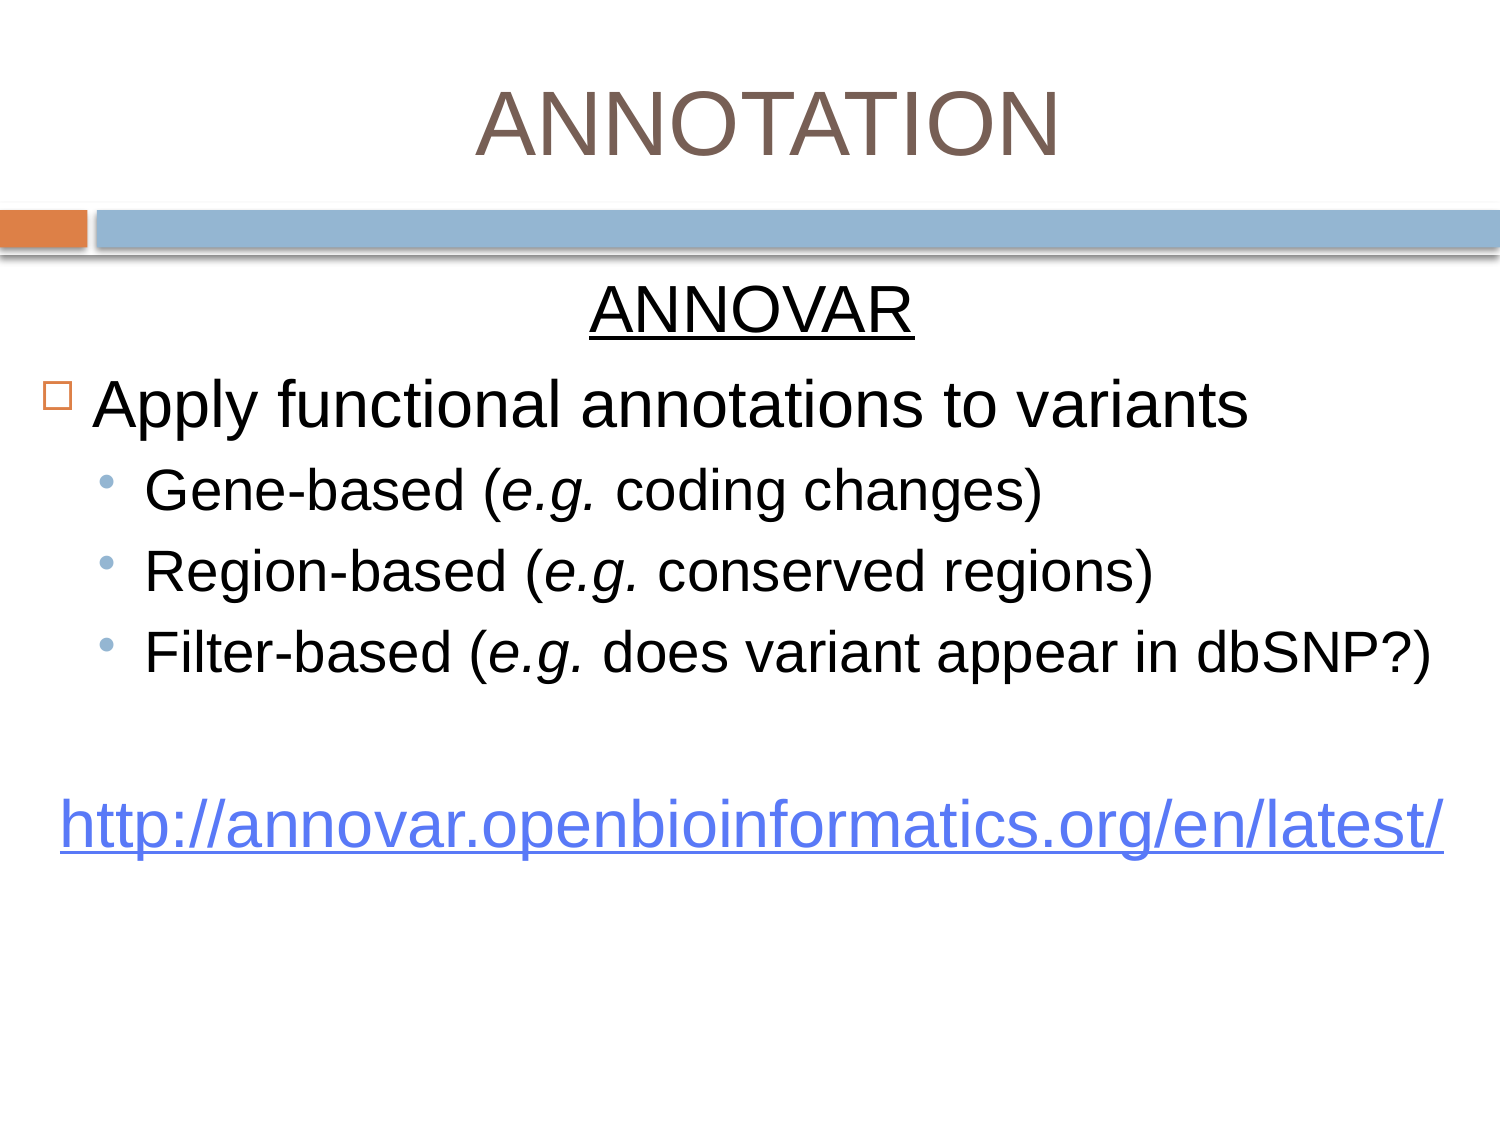

# ANNOTATION
ANNOVAR
Apply functional annotations to variants
Gene-based (e.g. coding changes)
Region-based (e.g. conserved regions)
Filter-based (e.g. does variant appear in dbSNP?)

http://annovar.openbioinformatics.org/en/latest/